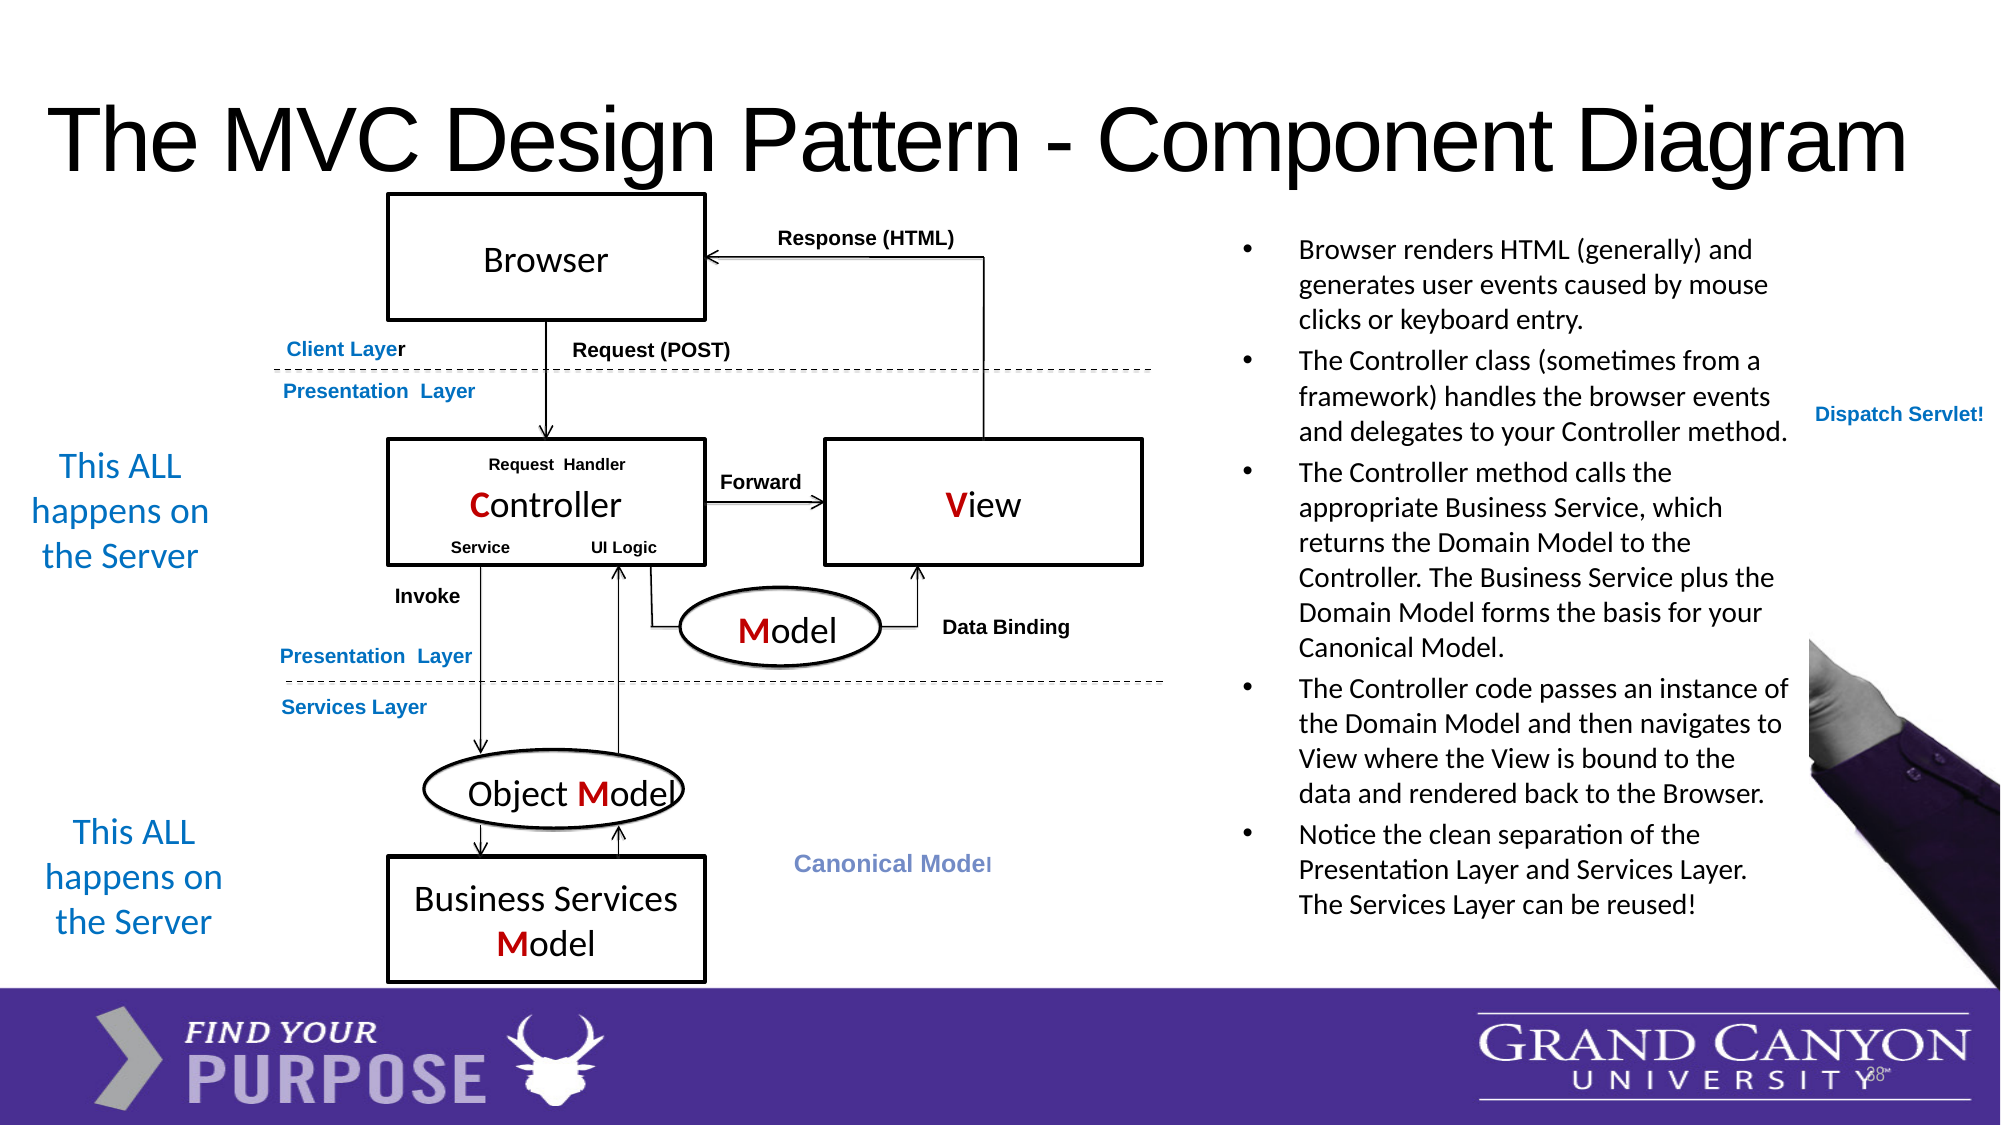

# The MVC Design Pattern - Component Diagram
Browser
Response (HTML)
Client Layer
Request (POST)
Presentation  Layer
Controller
View
Request  Handler
Forward
Service
UI Logic
Invoke

Model
Data Binding
Presentation  Layer
Services Layer

Object Model
Canonical Model
Business Services Model
Browser renders HTML (generally) and generates user events caused by mouse clicks or keyboard entry.
The Controller class (sometimes from a framework) handles the browser events and delegates to your Controller method.
The Controller method calls the appropriate Business Service, which returns the Domain Model to the Controller. The Business Service plus the Domain Model forms the basis for your Canonical Model.
The Controller code passes an instance of the Domain Model and then navigates to View where the View is bound to the data and rendered back to the Browser.
Notice the clean separation of the Presentation Layer and Services Layer. The Services Layer can be reused!
Dispatch Servlet!
This ALL happens on the Server
This ALL happens on the Server
38